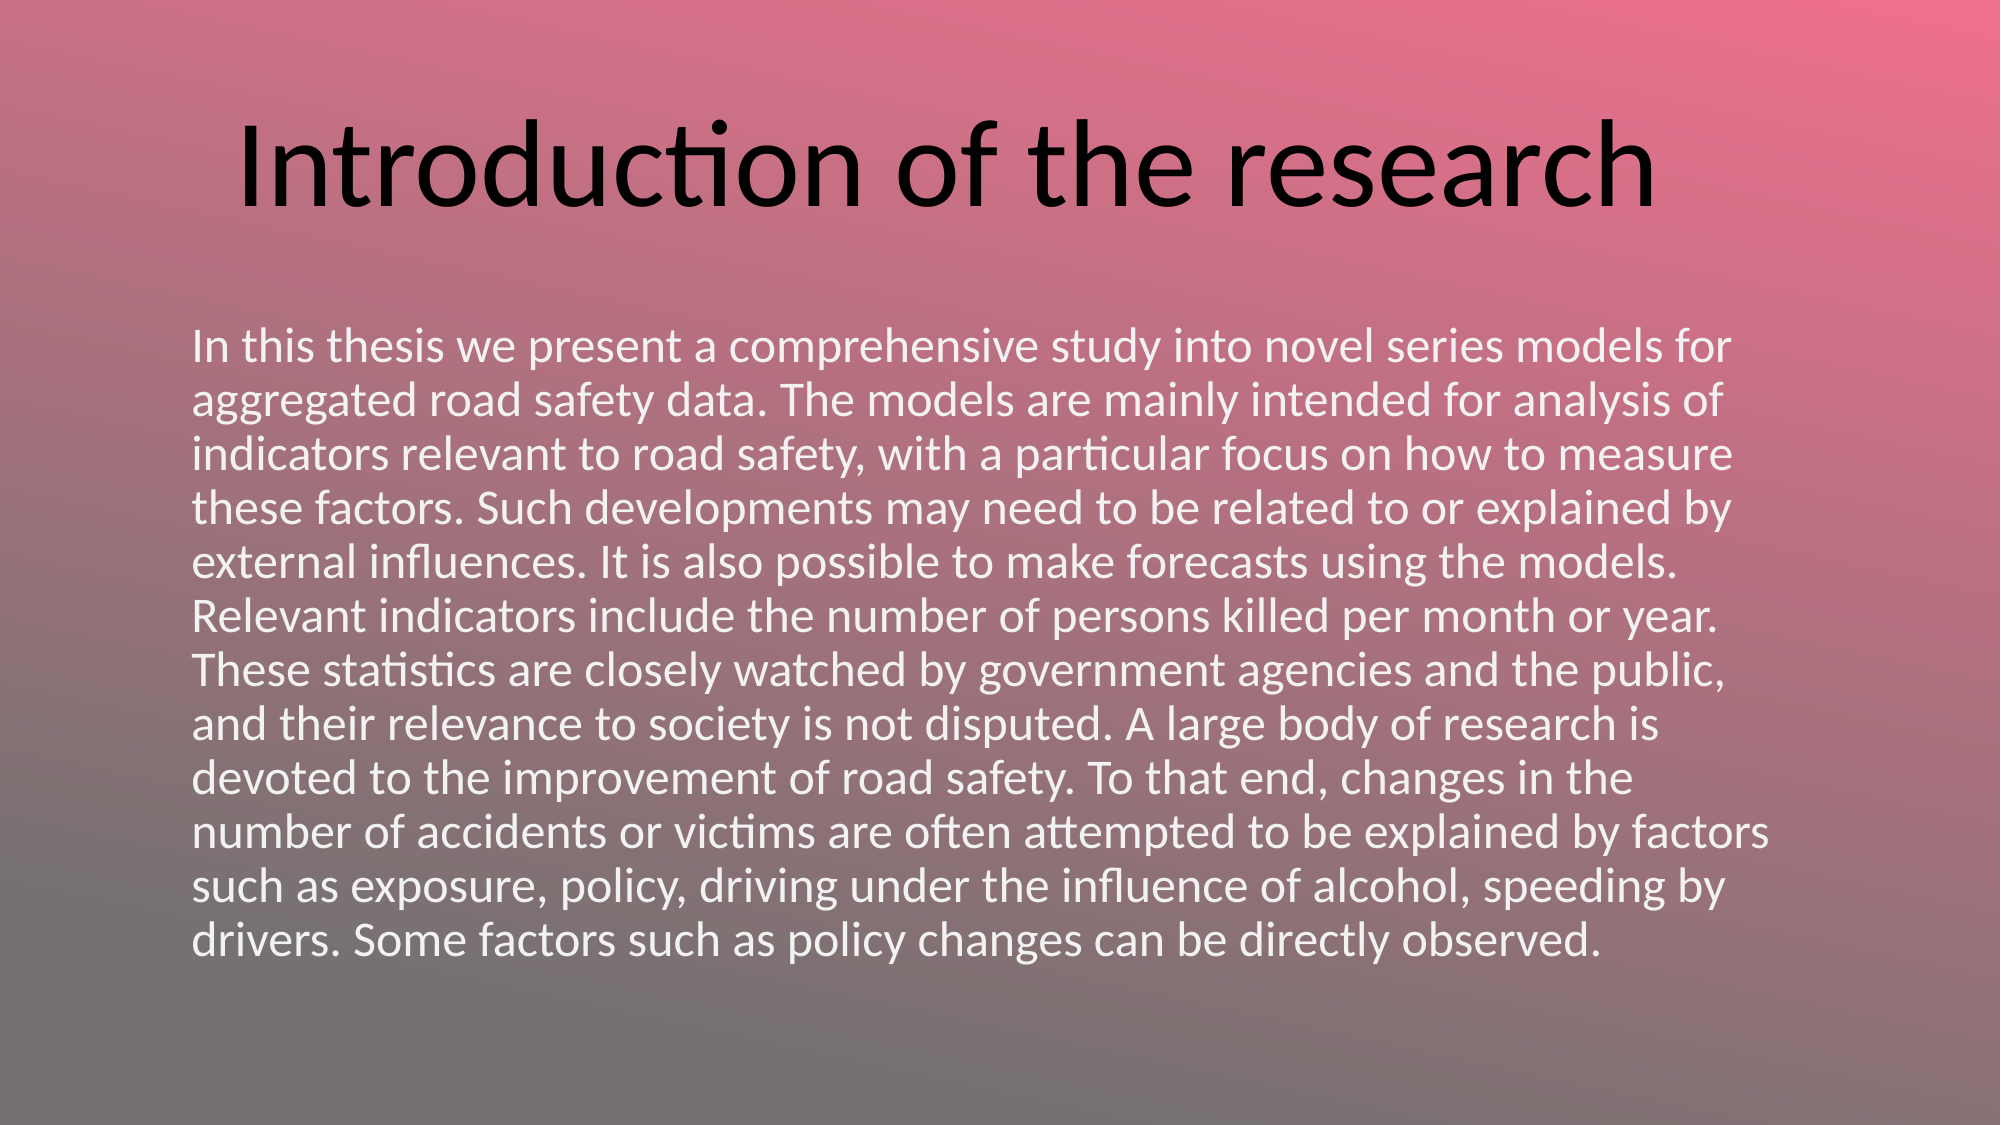

# Introduction of the research
In this thesis we present a comprehensive study into novel series models for aggregated road safety data. The models are mainly intended for analysis of indicators relevant to road safety, with a particular focus on how to measure these factors. Such developments may need to be related to or explained by external inﬂuences. It is also possible to make forecasts using the models. Relevant indicators include the number of persons killed per month or year. These statistics are closely watched by government agencies and the public, and their relevance to society is not disputed. A large body of research is devoted to the improvement of road safety. To that end, changes in the number of accidents or victims are often attempted to be explained by factors such as exposure, policy, driving under the inﬂuence of alcohol, speeding by drivers. Some factors such as policy changes can be directly observed.